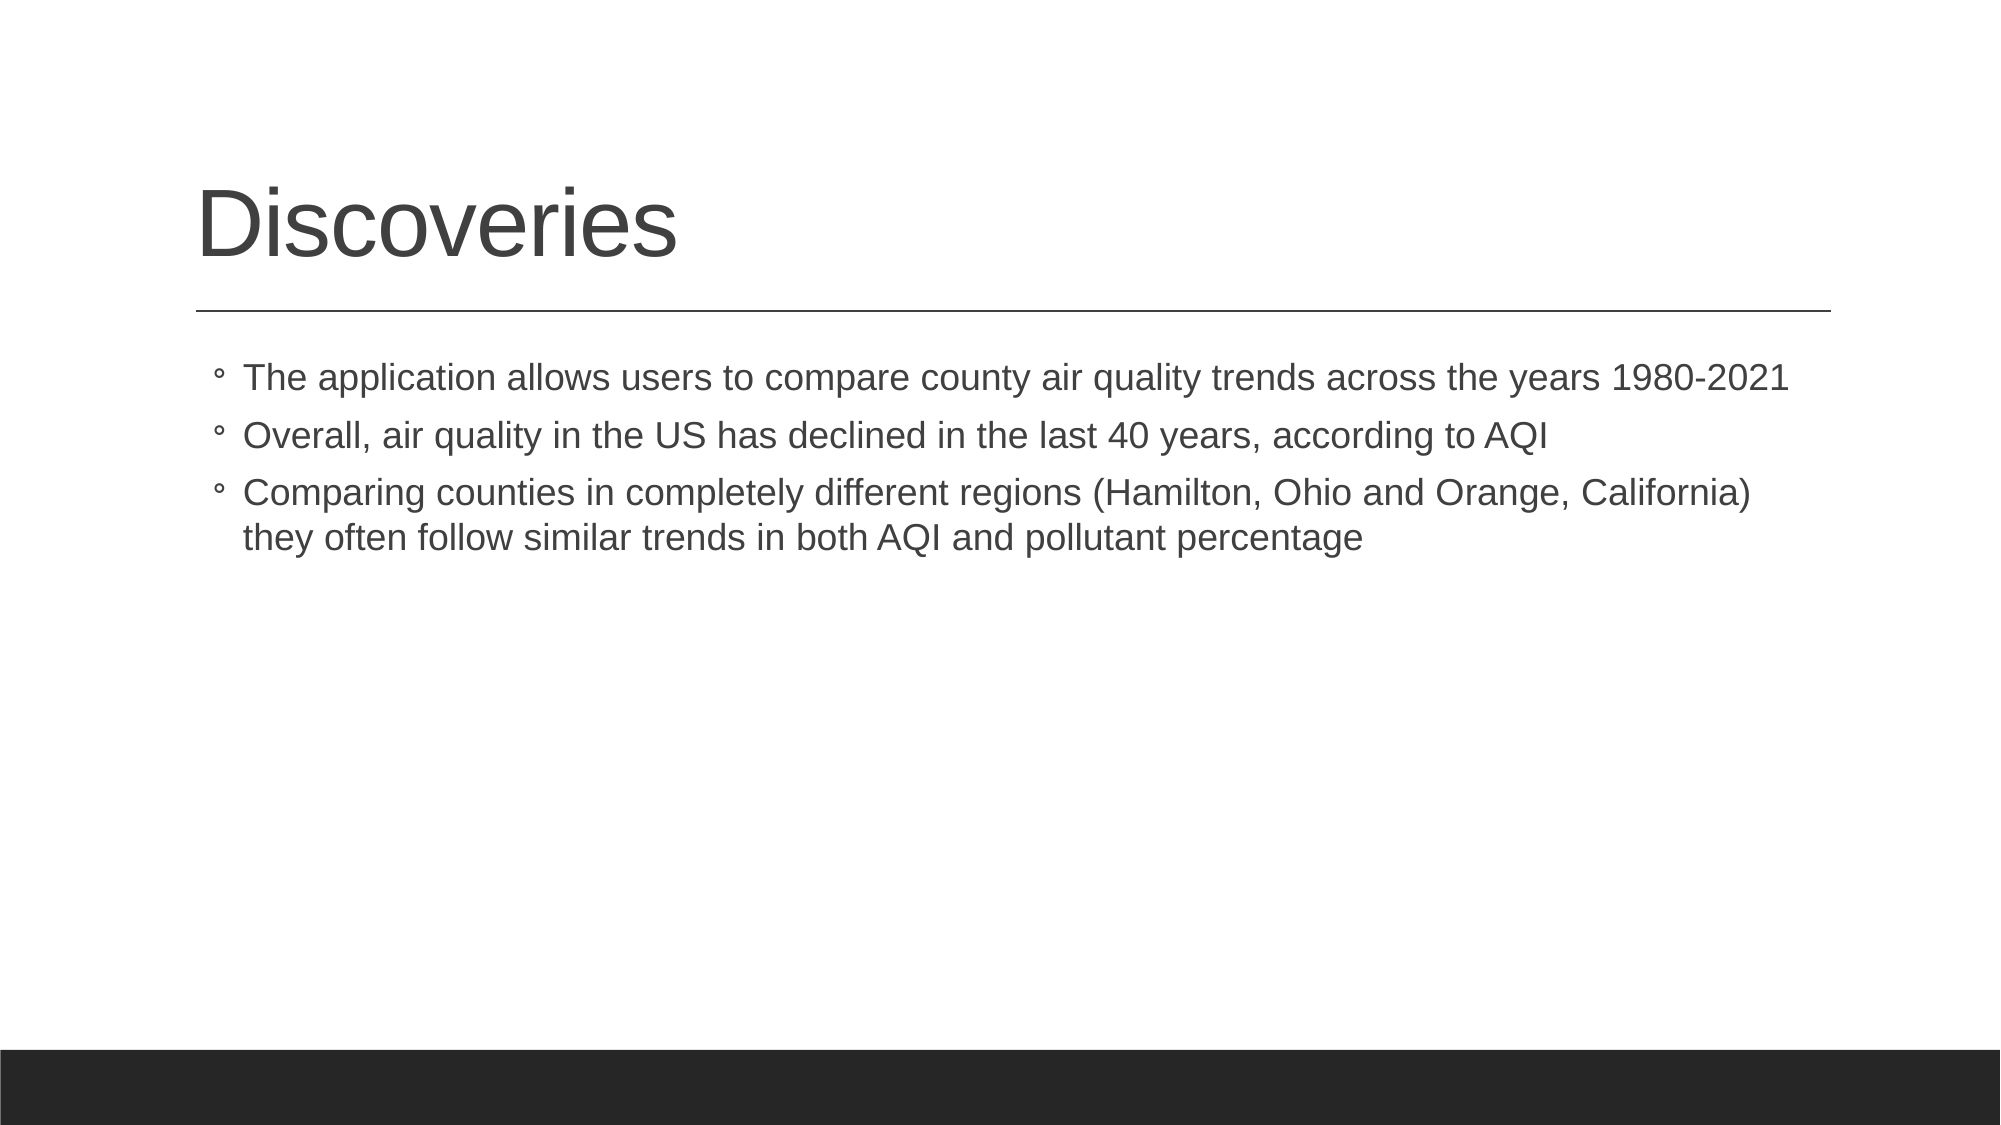

# Discoveries
The application allows users to compare county air quality trends across the years 1980-2021
Overall, air quality in the US has declined in the last 40 years, according to AQI
Comparing counties in completely different regions (Hamilton, Ohio and Orange, California) they often follow similar trends in both AQI and pollutant percentage